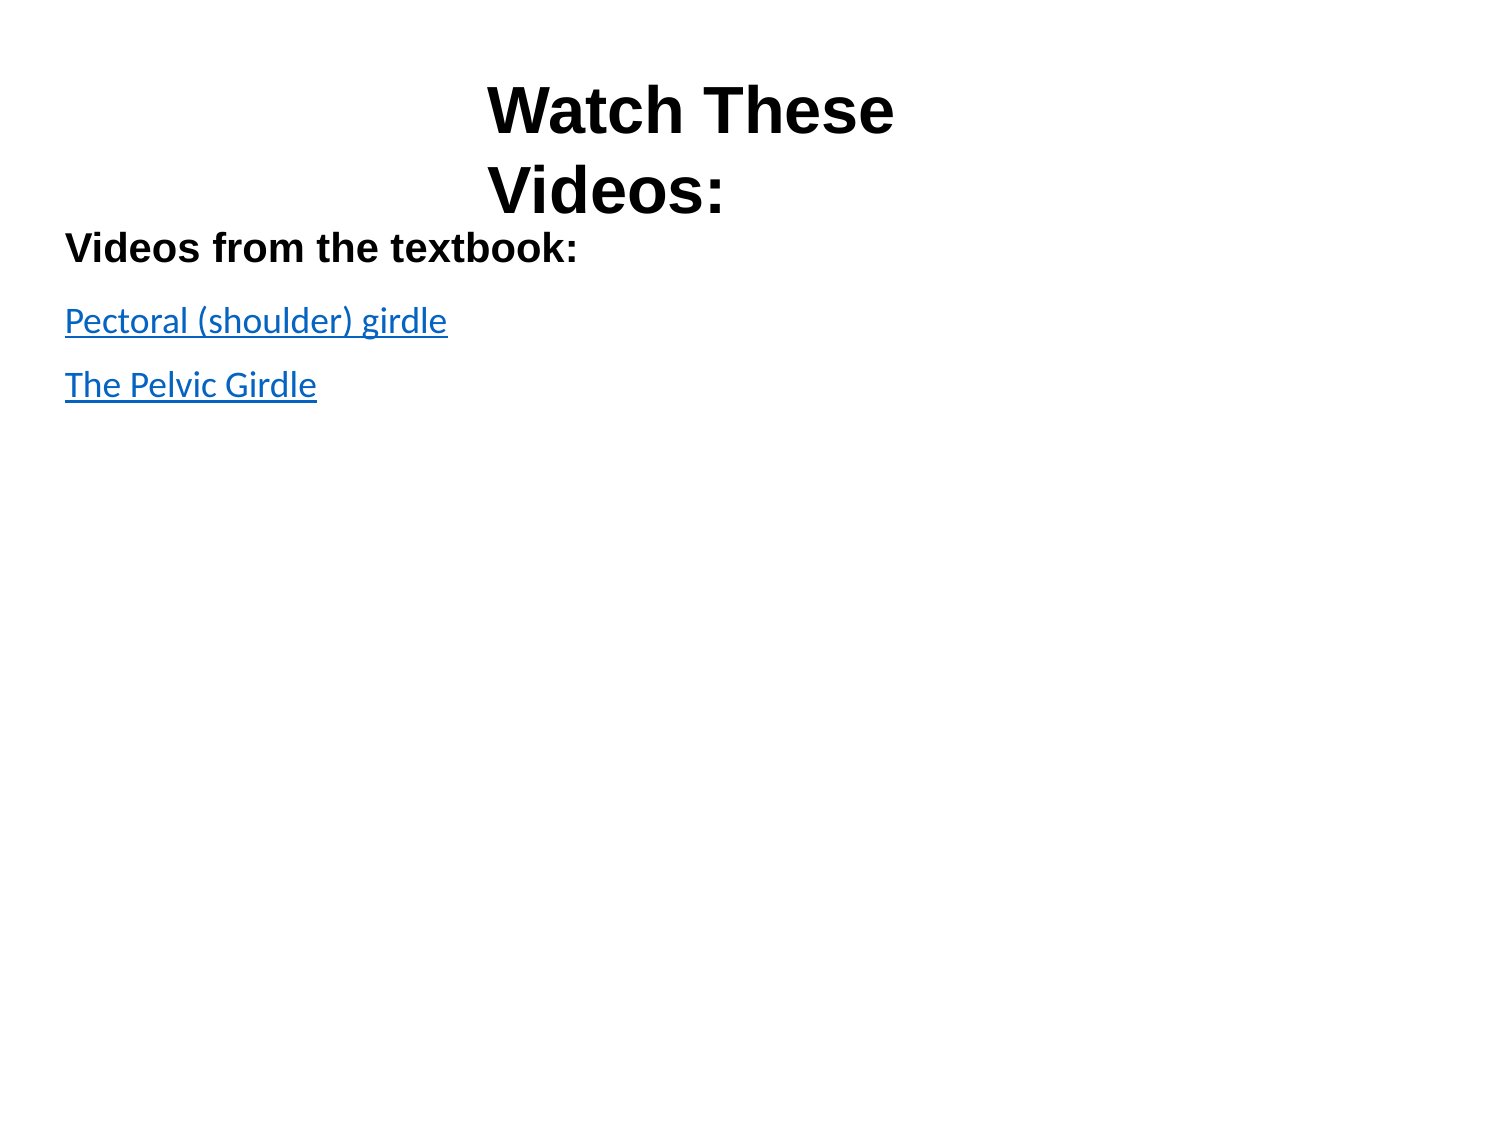

Watch These Videos:
Videos from the textbook:
Pectoral (shoulder) girdle
The Pelvic Girdle